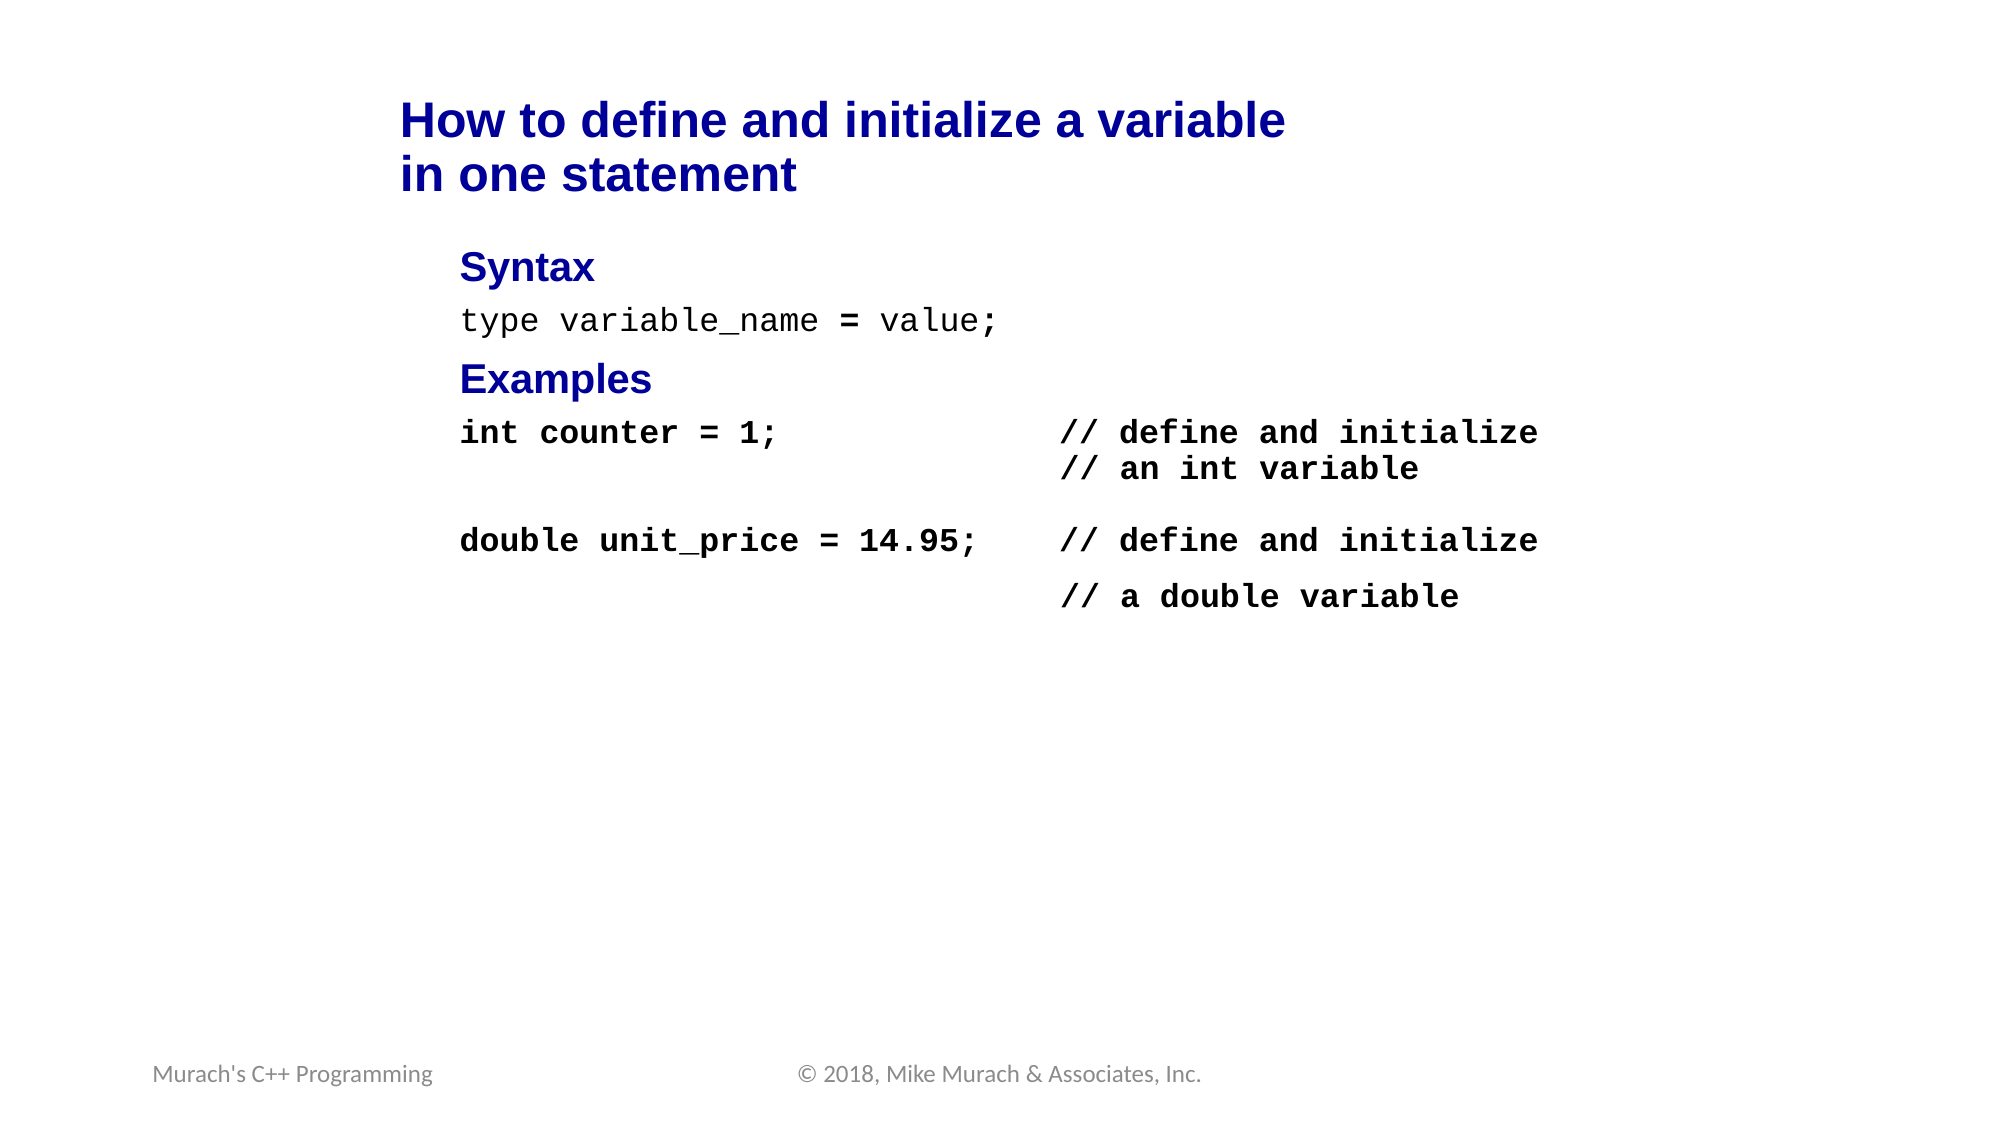

# How to define and initialize a variable in one statement
Syntax
type variable_name = value;
Examples
int counter = 1;              // define and initialize
                              // an int variable

double unit_price = 14.95;    // define and initialize
                              			       // a double variable
Murach's C++ Programming
© 2018, Mike Murach & Associates, Inc.

C2, Slide 25